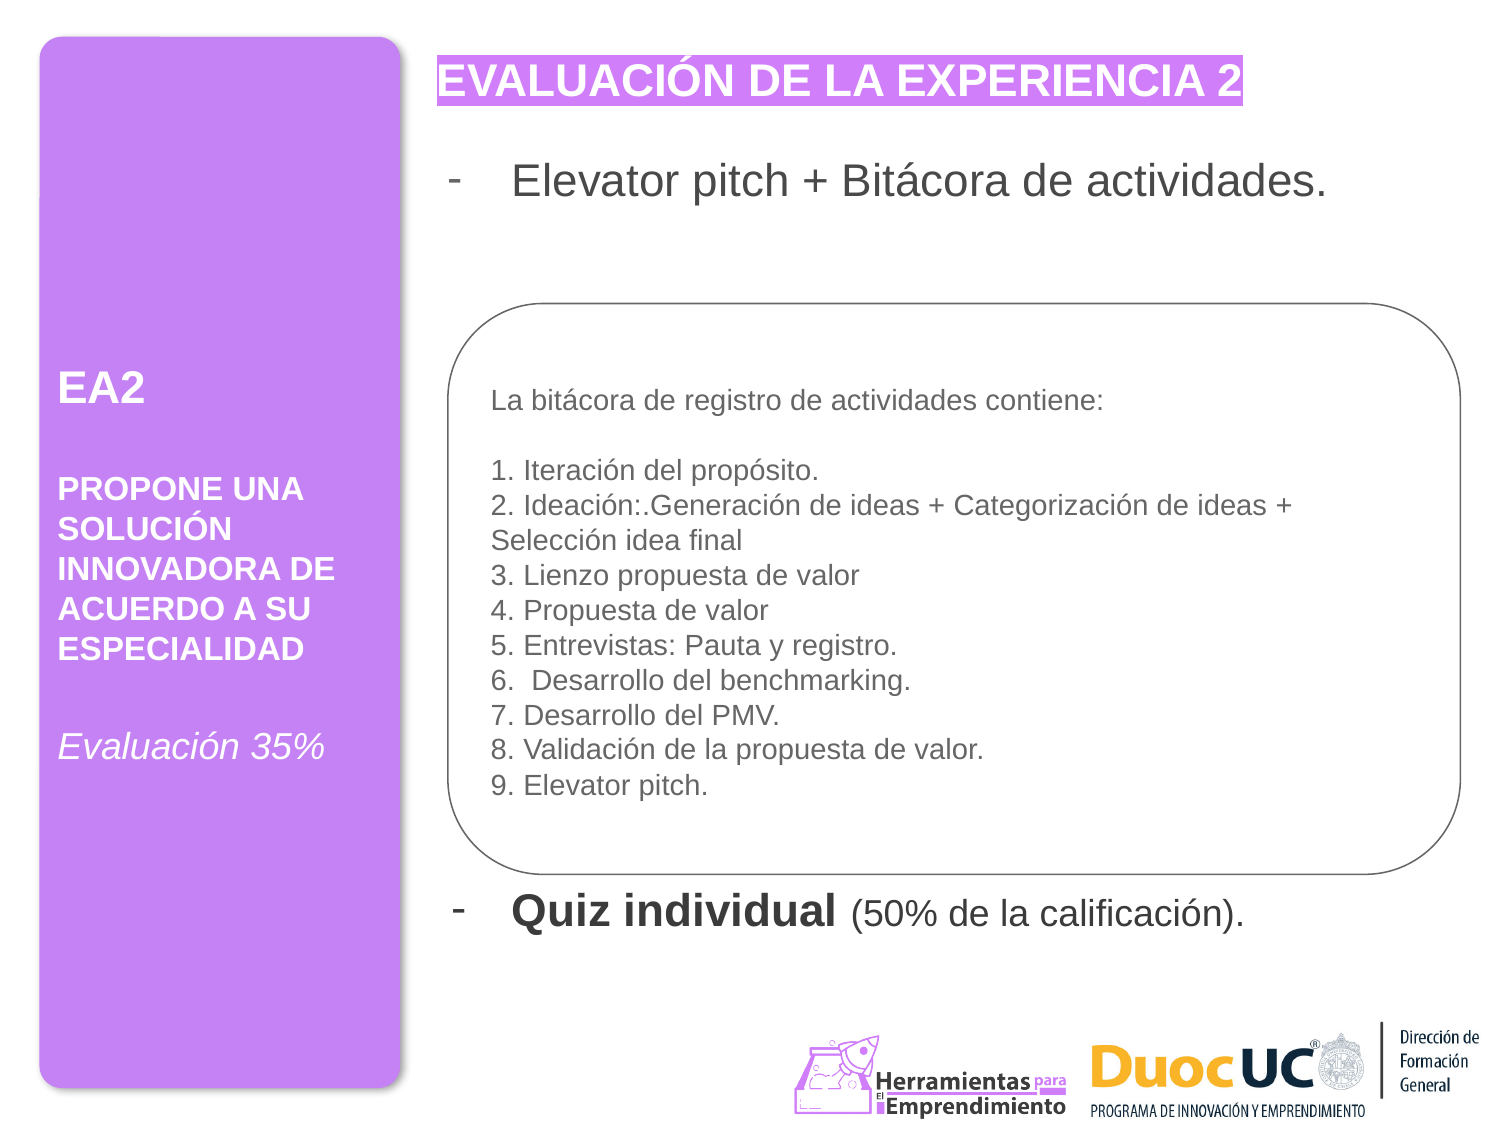

EA2

PROPONE UNA SOLUCIÓN INNOVADORA DE ACUERDO A SU ESPECIALIDAD

Evaluación 35%
EVALUACIÓN DE LA EXPERIENCIA 2

Elevator pitch + Bitácora de actividades.

Quiz individual (50% de la calificación).

La bitácora de registro de actividades contiene:

1. Iteración del propósito.
2. Ideación:.Generación de ideas + Categorización de ideas + Selección idea final
3. Lienzo propuesta de valor
4. Propuesta de valor
5. Entrevistas: Pauta y registro.
6.  Desarrollo del benchmarking.
7. Desarrollo del PMV.
8. Validación de la propuesta de valor.
9. Elevator pitch.